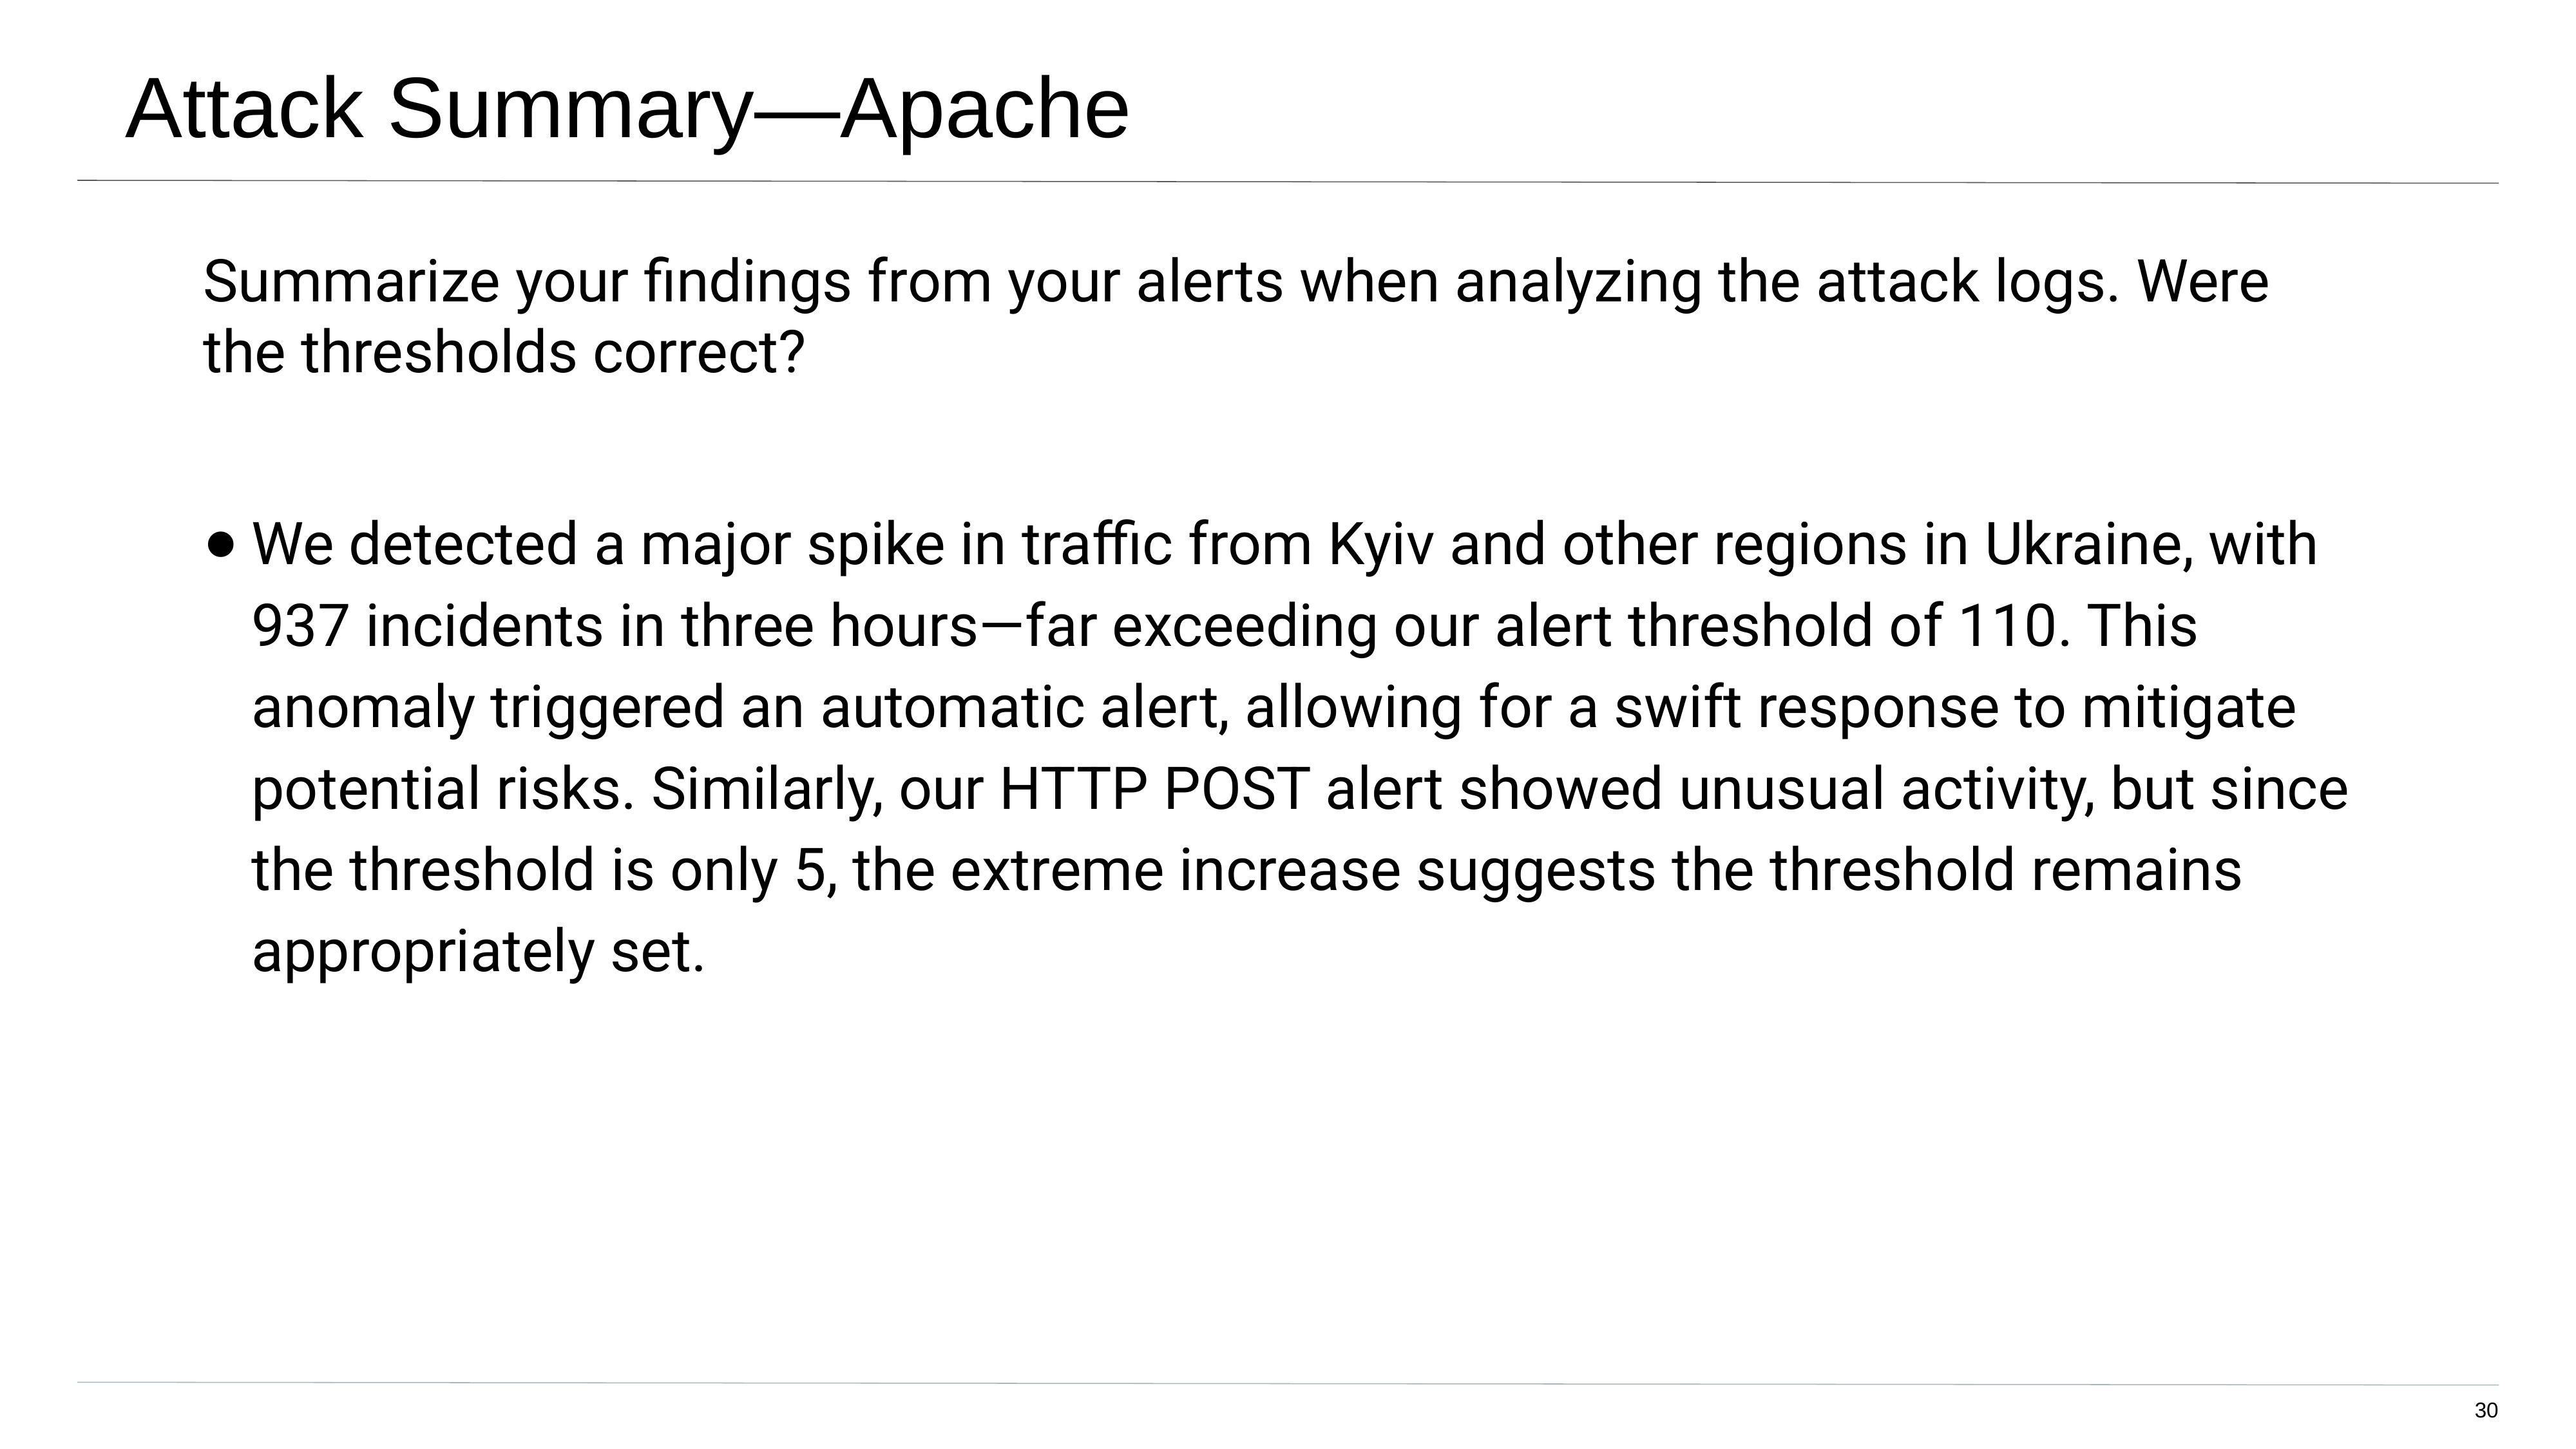

# Attack Summary—Apache
Summarize your findings from your alerts when analyzing the attack logs. Were the thresholds correct?

We detected a major spike in traffic from Kyiv and other regions in Ukraine, with 937 incidents in three hours—far exceeding our alert threshold of 110. This anomaly triggered an automatic alert, allowing for a swift response to mitigate potential risks. Similarly, our HTTP POST alert showed unusual activity, but since the threshold is only 5, the extreme increase suggests the threshold remains appropriately set.
30